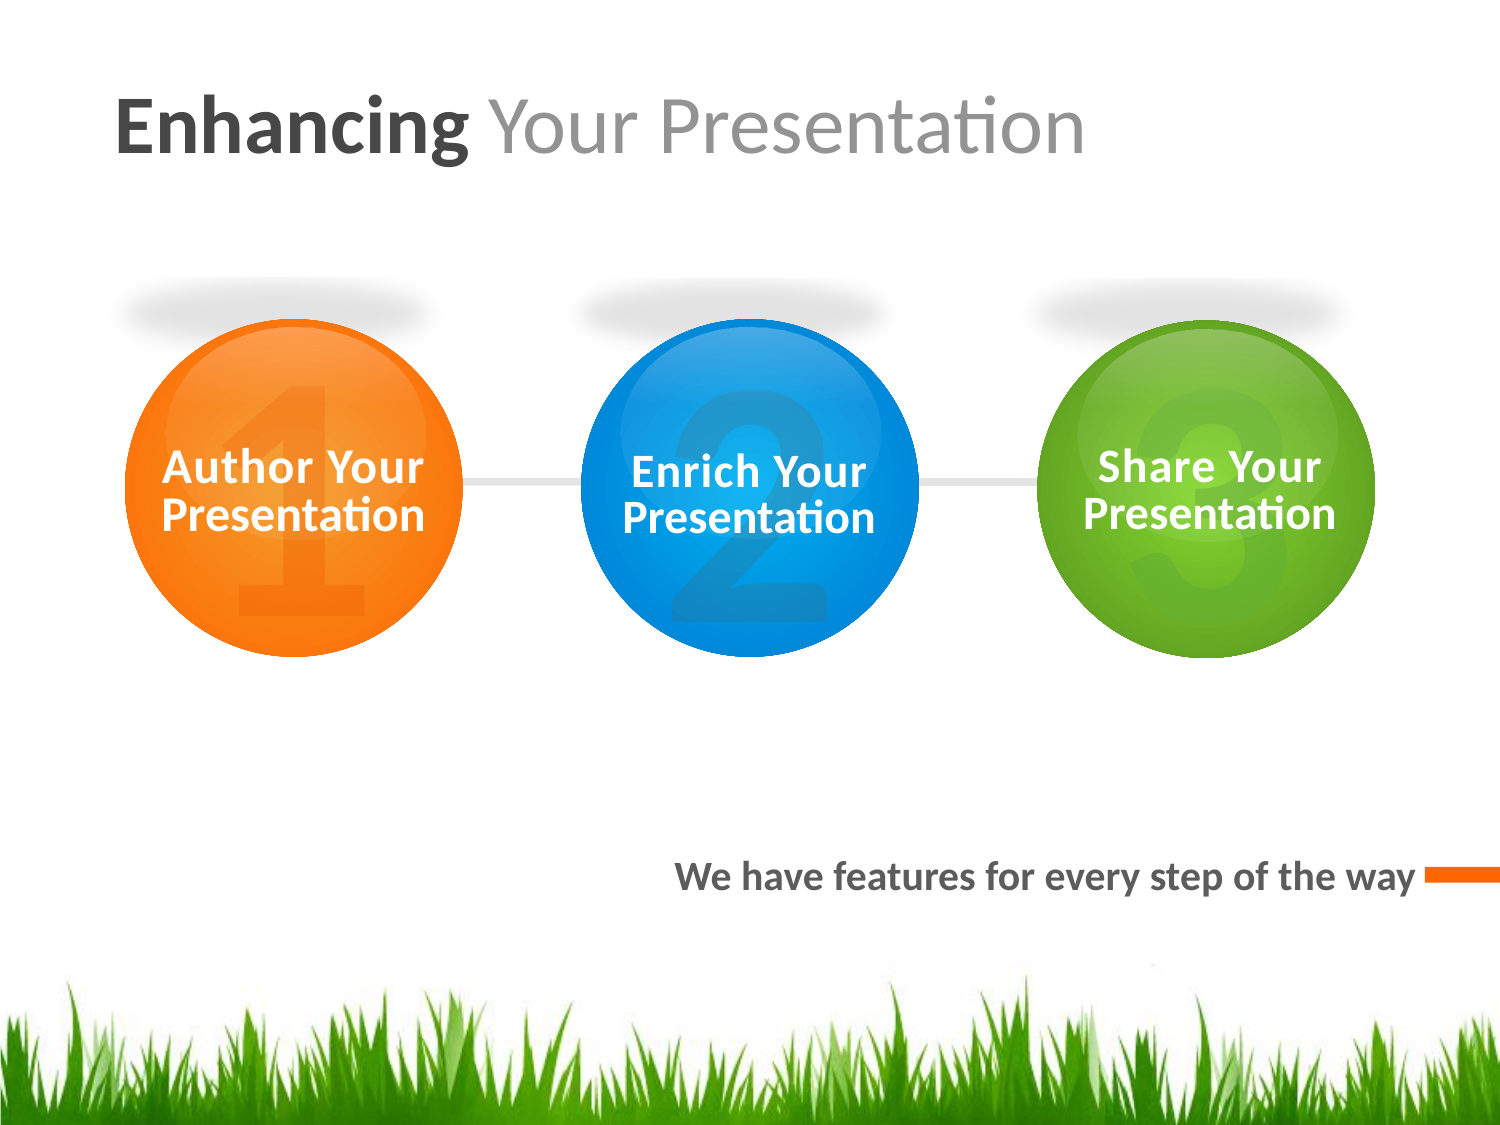

Enhancing Your Presentation
1

Author Your
Presentation
3

Share Your
Presentation
2

Enrich Your
Presentation
We have features for every step of the way